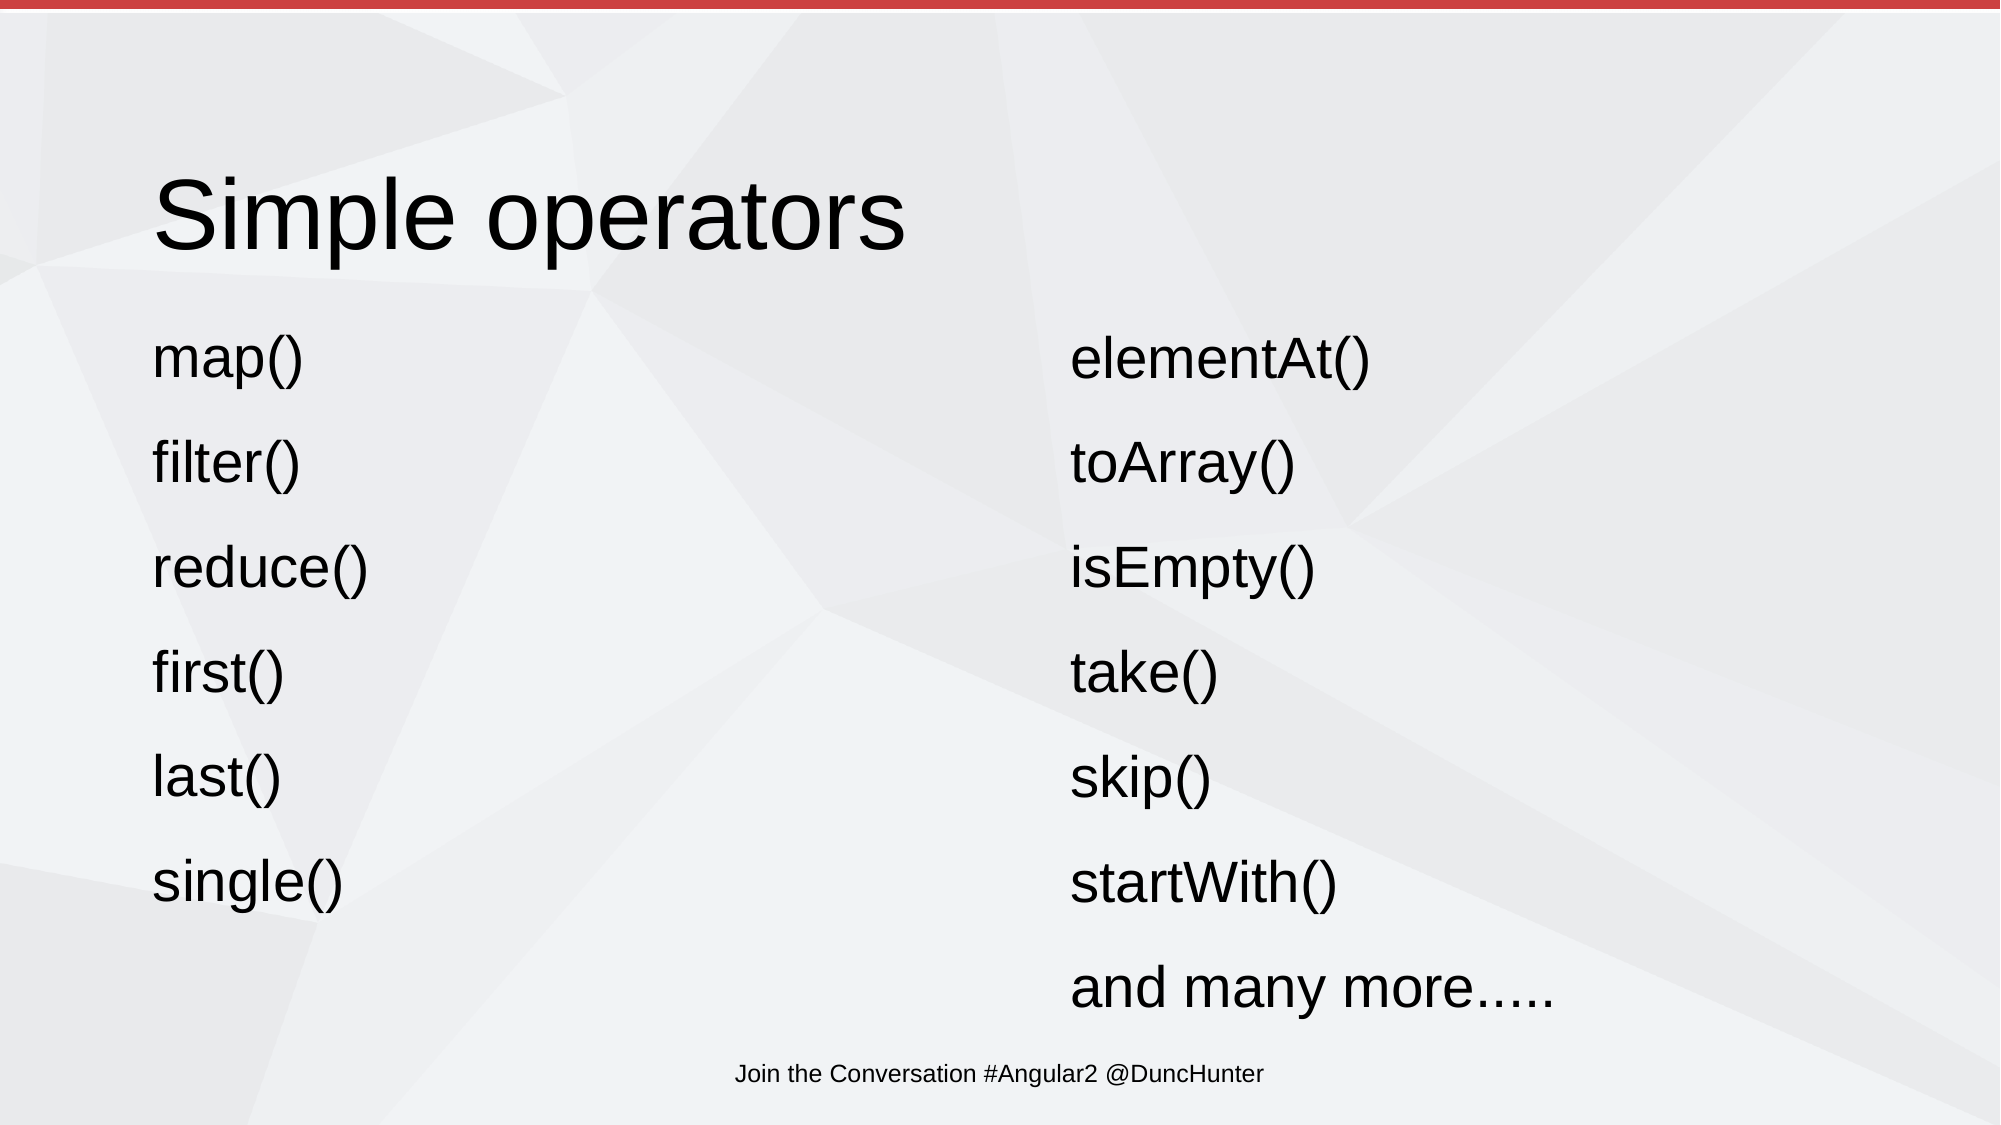

# Simple operators
map()
filter()
reduce()
first()
last()
single()
elementAt()
toArray()
isEmpty()
take()
skip()
startWith()
and many more.....

Join the Conversation #Angular2 @DuncHunter